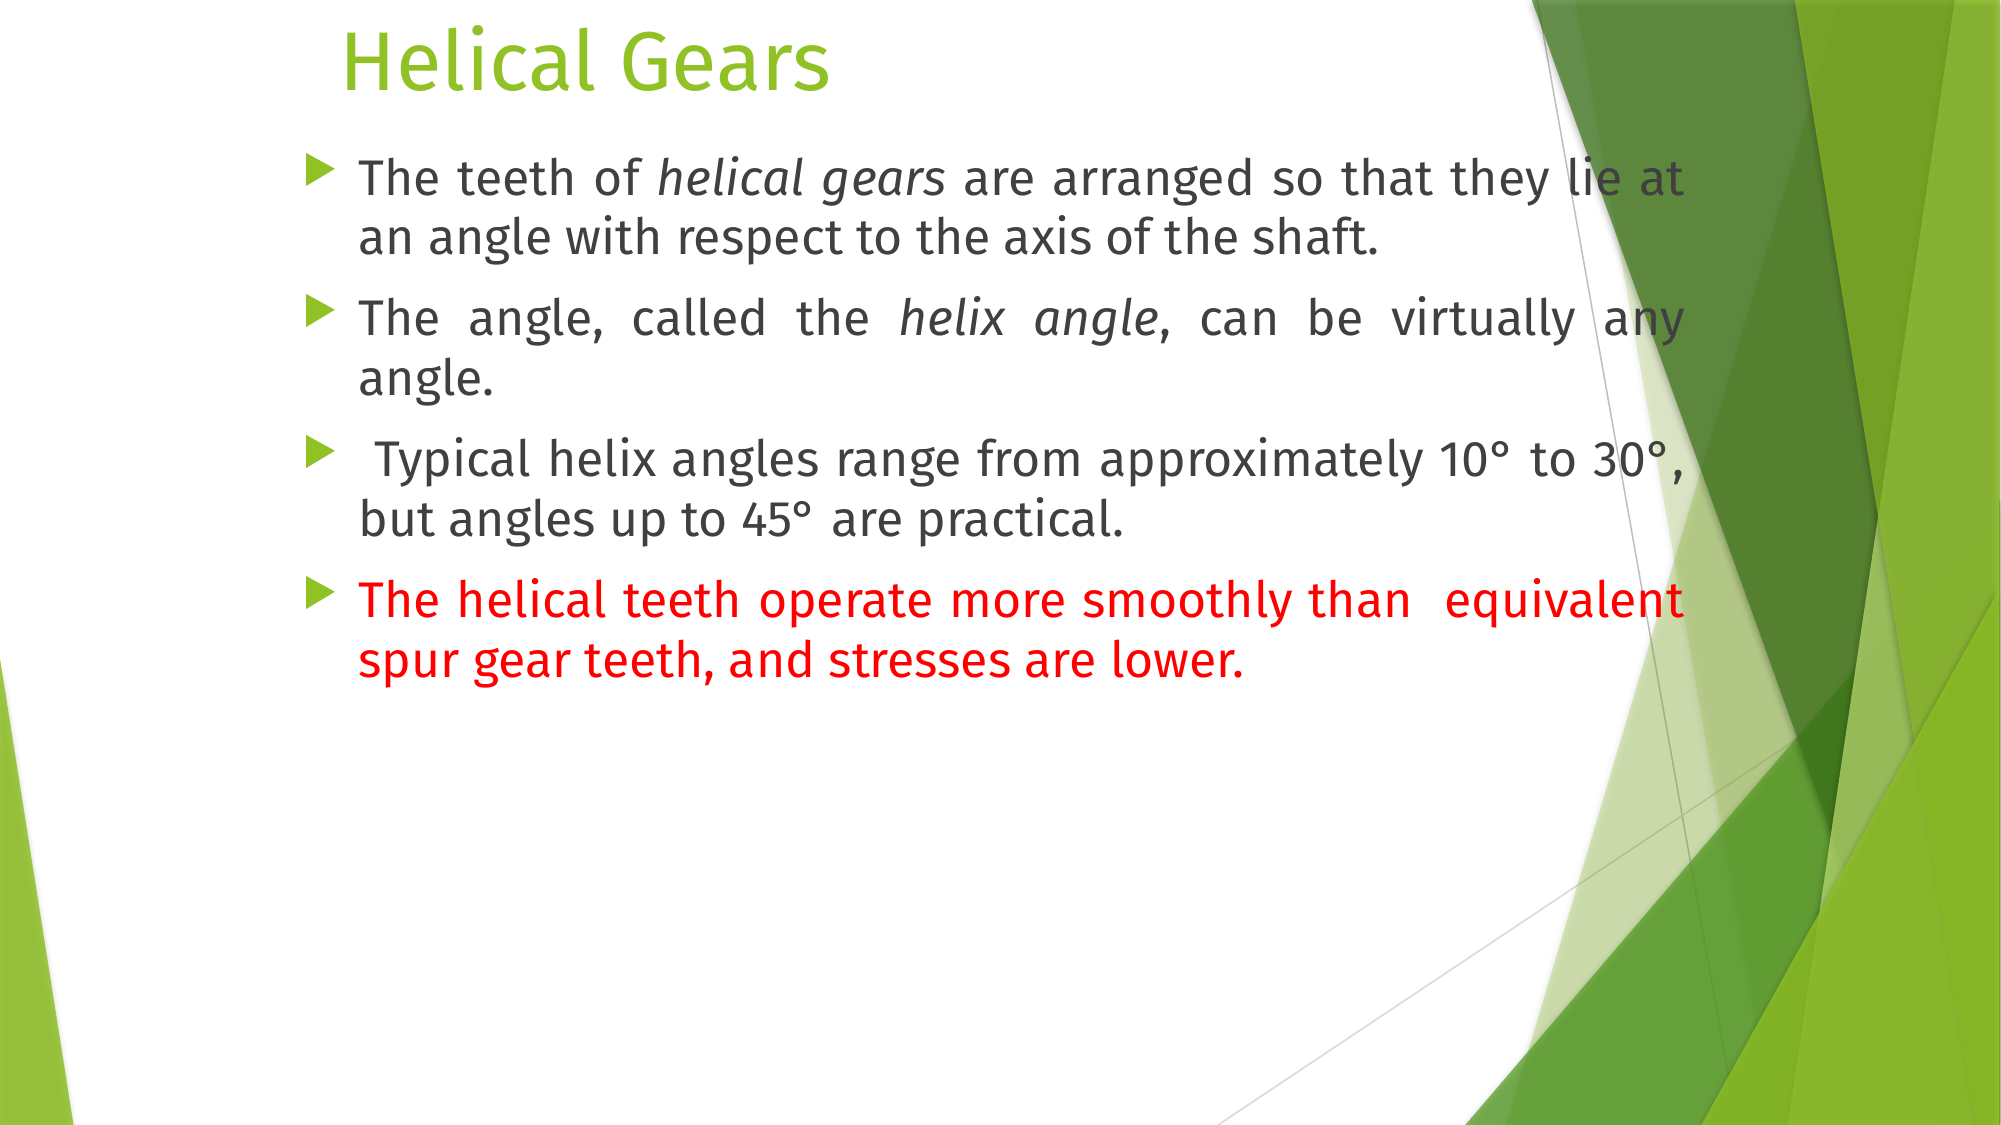

# Helical Gears
The teeth of helical gears are arranged so that they lie at an angle with respect to the axis of the shaft.
The angle, called the helix angle, can be virtually any angle.
 Typical helix angles range from approximately 10° to 30°, but angles up to 45° are practical.
The helical teeth operate more smoothly than  equivalent spur gear teeth, and stresses are lower.